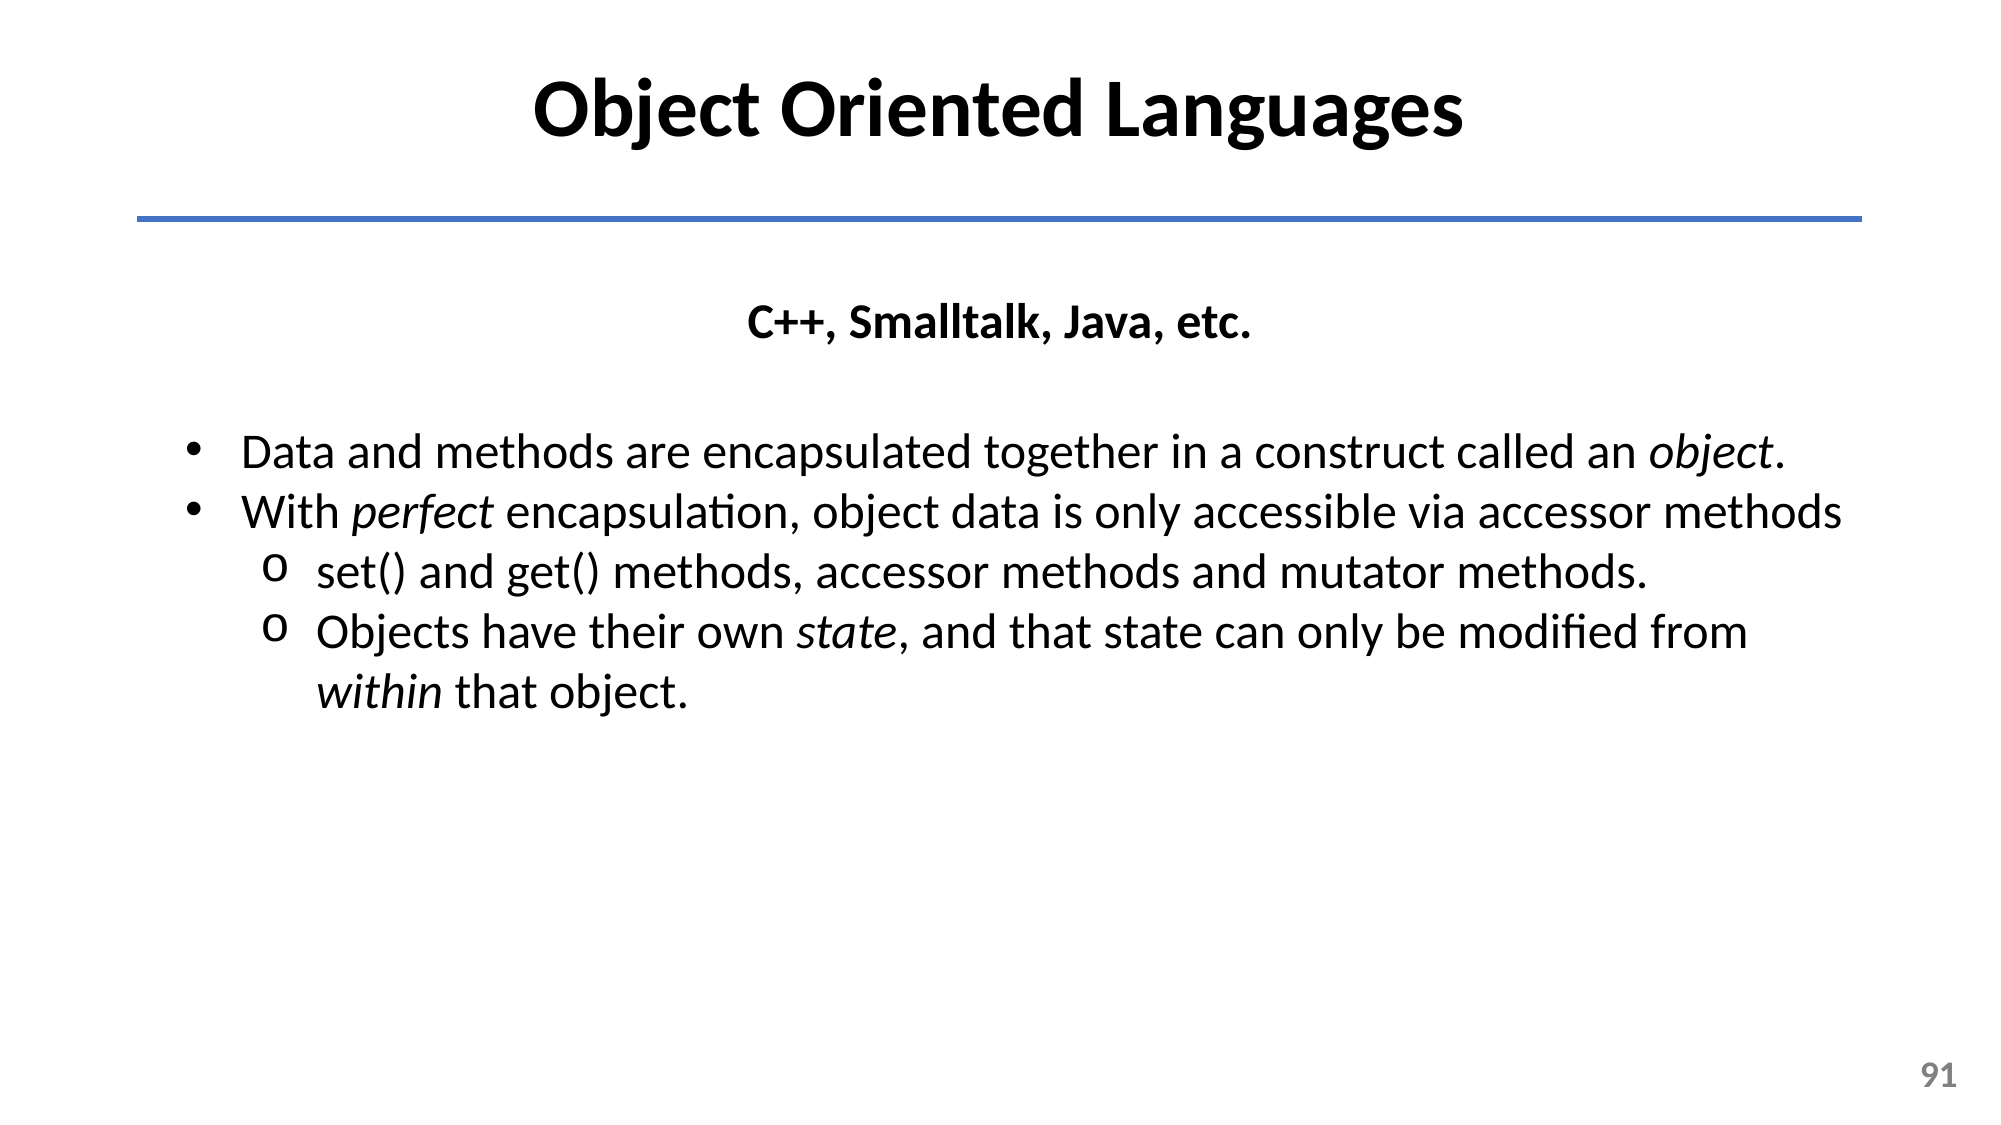

Object Oriented Languages
C++, Smalltalk, Java, etc.
Data and methods are encapsulated together in a construct called an object.
With perfect encapsulation, object data is only accessible via accessor methods
set() and get() methods, accessor methods and mutator methods.
Objects have their own state, and that state can only be modified from within that object.
91